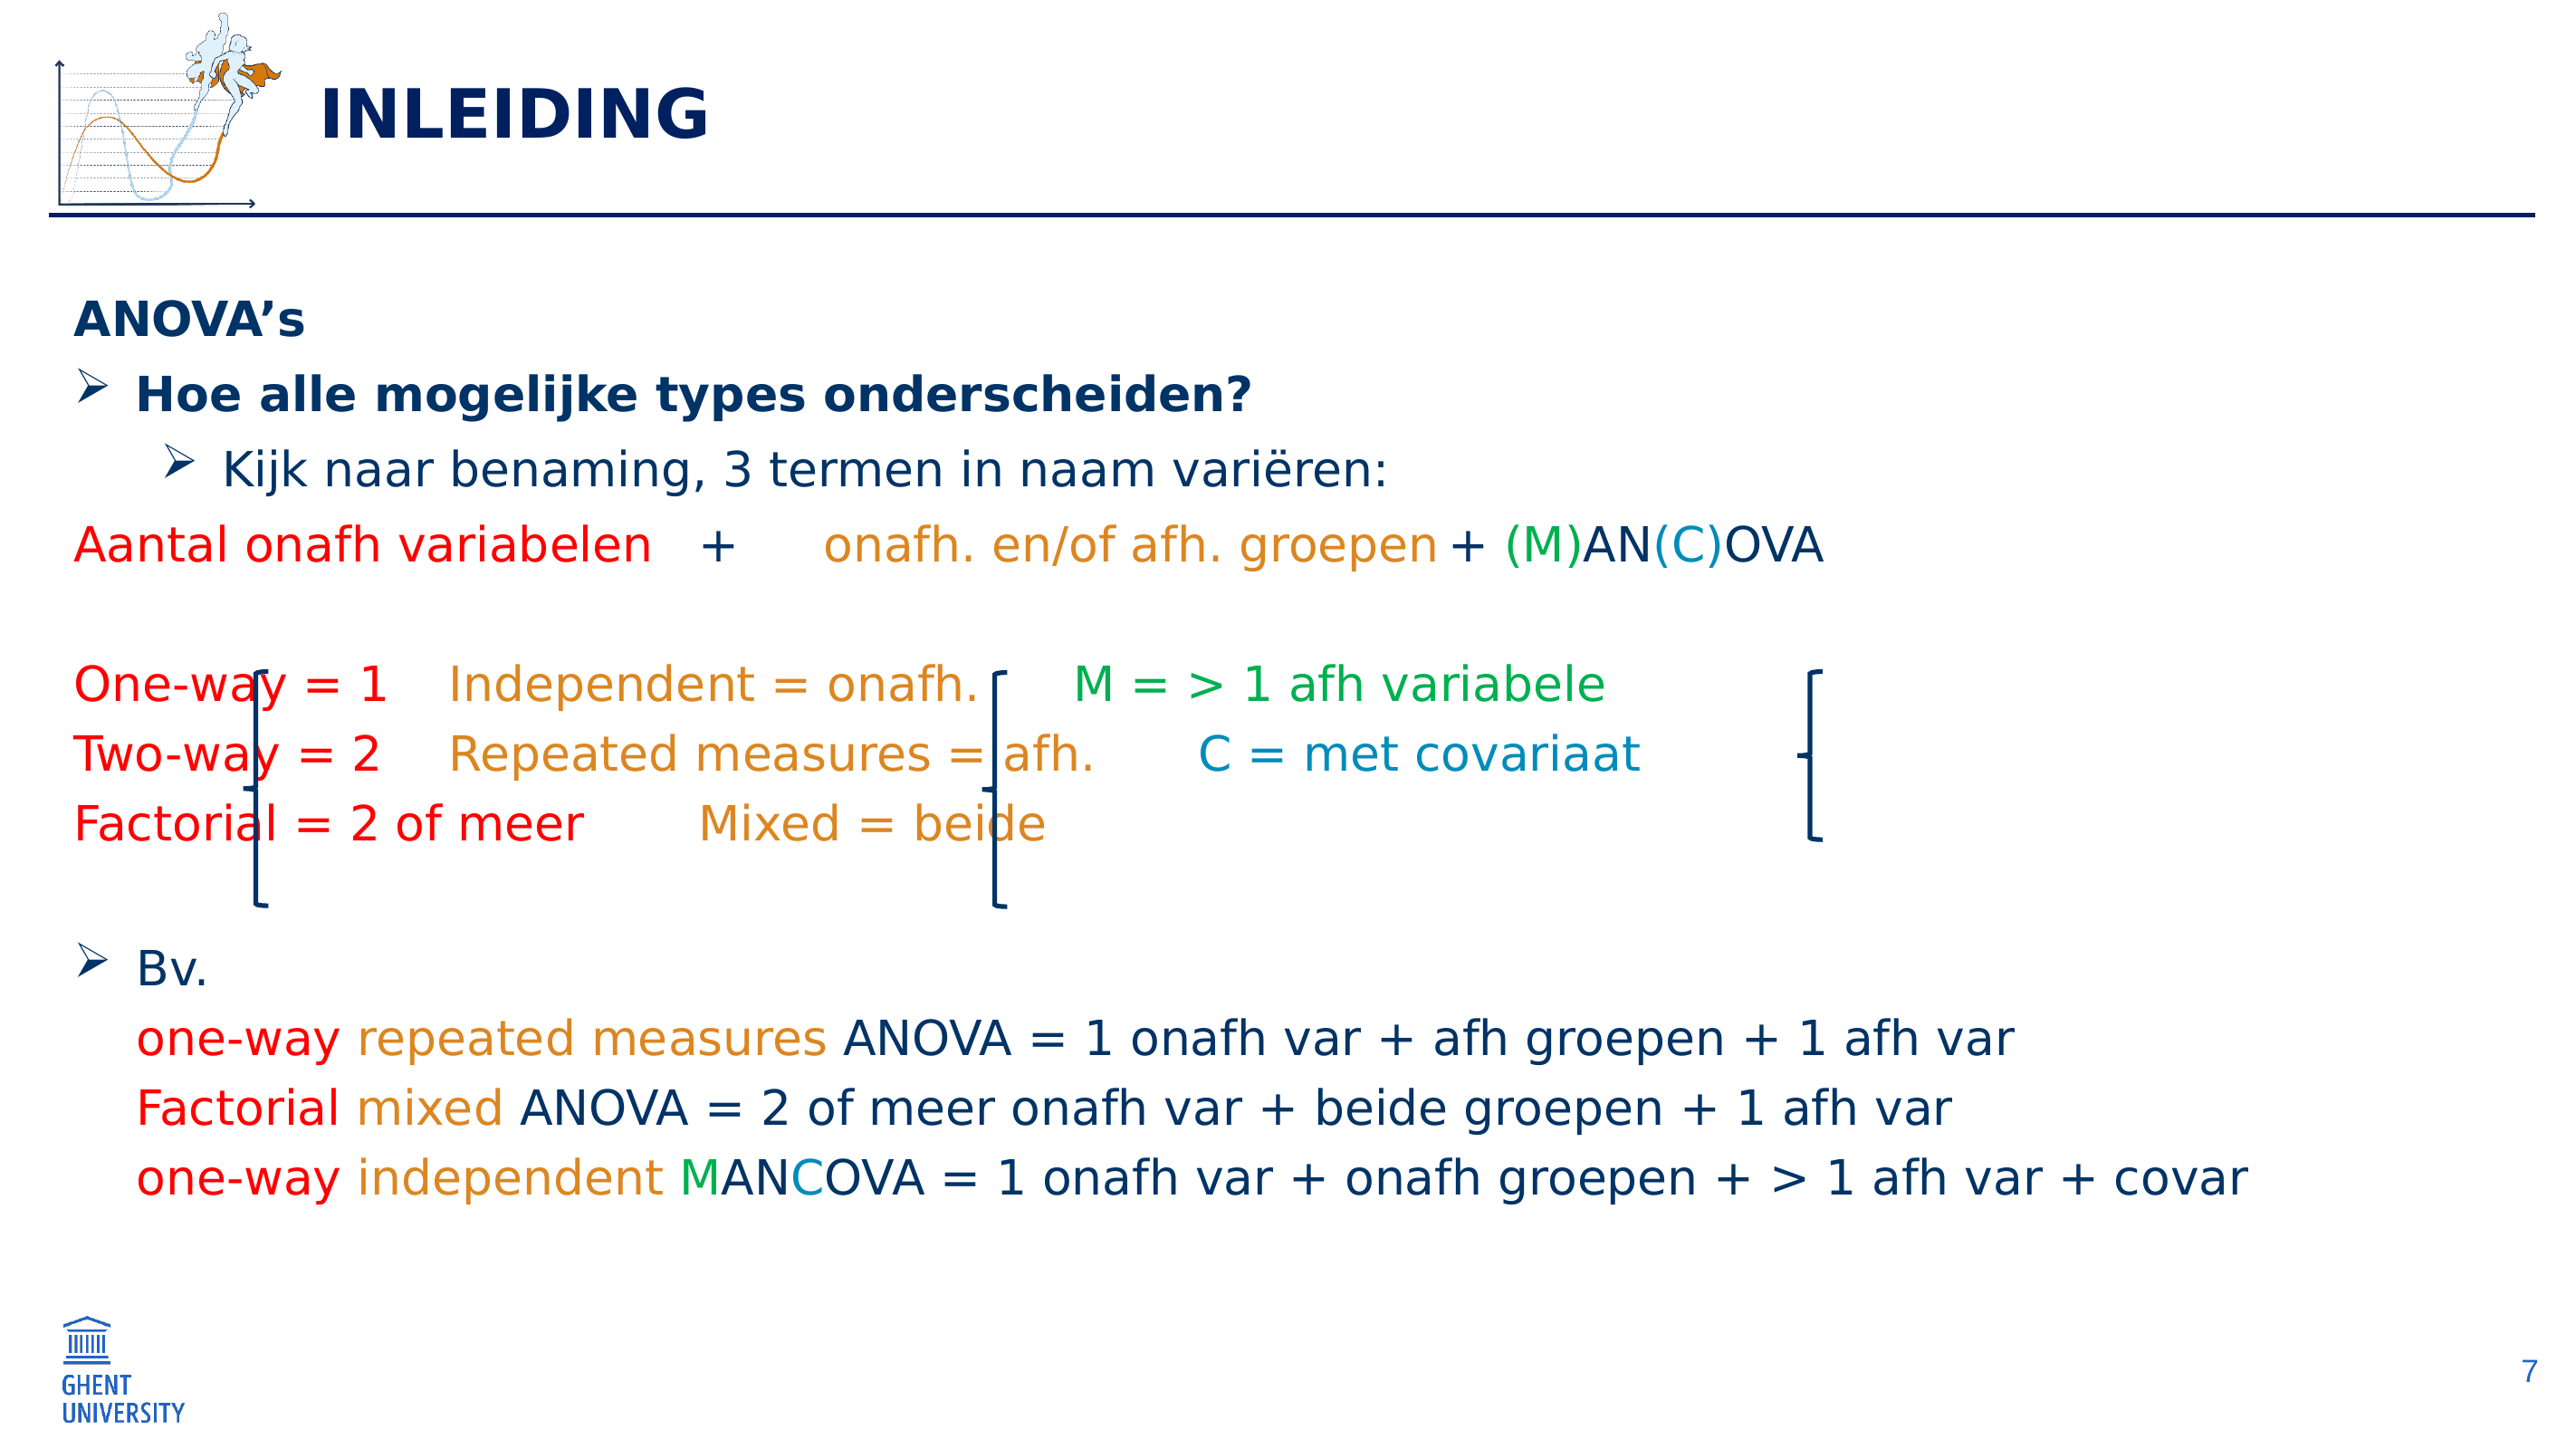

# Inleiding
ANOVA’s
Hoe alle mogelijke types onderscheiden?
Kijk naar benaming, 3 termen in naam variëren:
			Aantal onafh variabelen	+	onafh. en/of afh. groepen	+ (M)AN(C)OVA
			One-way = 1						Independent = onafh.				M = > 1 afh variabele
			Two-way = 2 						Repeated measures = afh.		C = met covariaat
			Factorial = 2 of meer 			Mixed = beide
Bv.
one-way repeated measures ANOVA = 1 onafh var + afh groepen + 1 afh var
Factorial mixed ANOVA = 2 of meer onafh var + beide groepen + 1 afh var
one-way independent MANCOVA = 1 onafh var + onafh groepen + > 1 afh var + covar

7